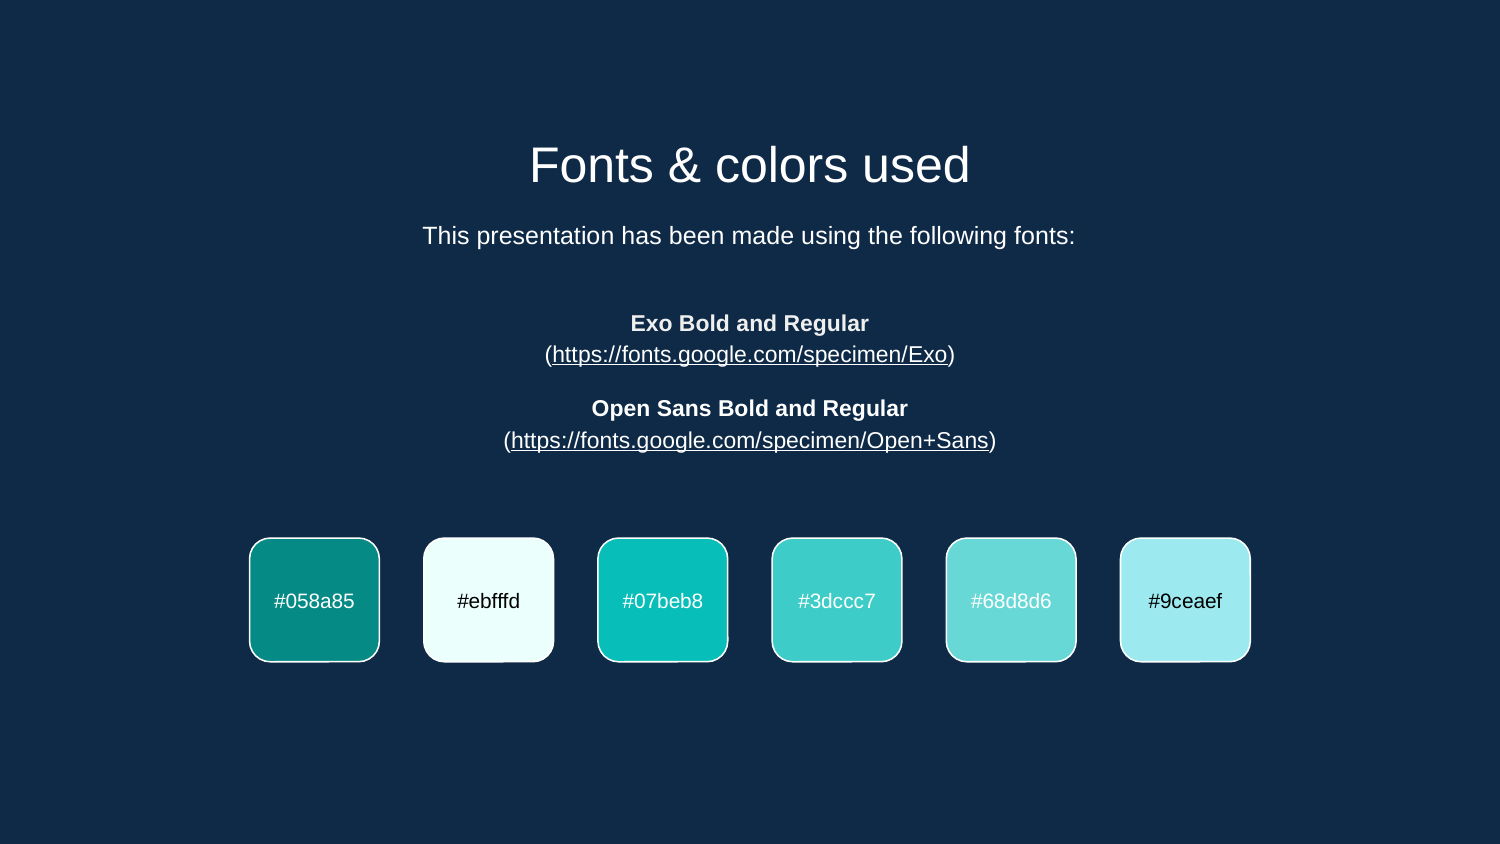

Fonts & colors used
This presentation has been made using the following fonts:

Exo Bold and Regular
(https://fonts.google.com/specimen/Exo)

Open Sans Bold and Regular
(https://fonts.google.com/specimen/Open+Sans)

#058a85

#ebfffd

#07beb8

#3dccc7

#68d8d6

#9ceaef